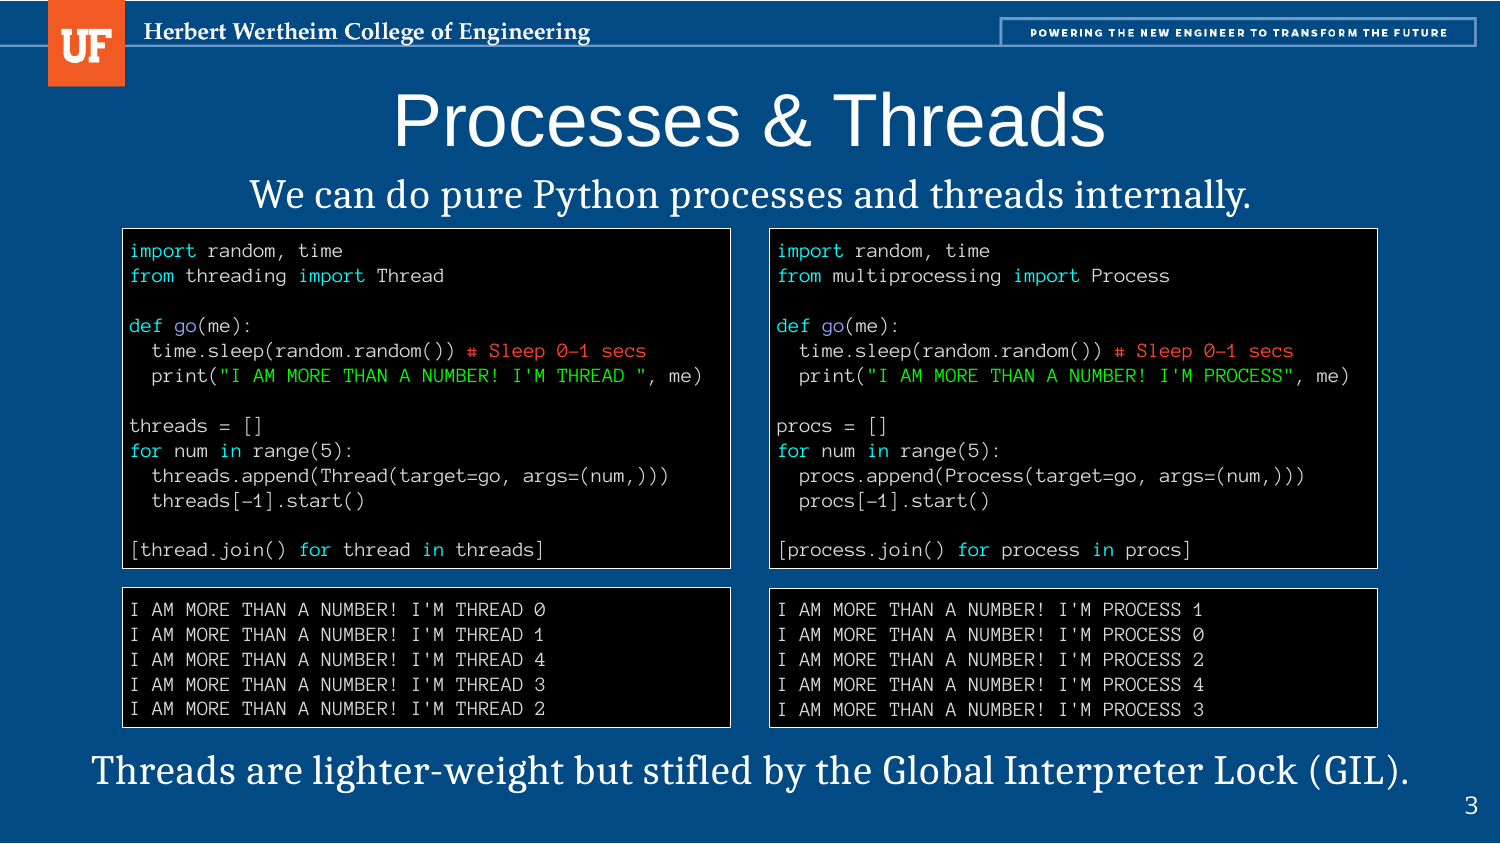

# Processes & Threads
We can do pure Python processes and threads internally.
import random, time
from threading import Thread

def go(me):
  time.sleep(random.random()) # Sleep 0-1 secs
  print("I AM MORE THAN A NUMBER! I'M THREAD ", me)

threads = []
for num in range(5):
  threads.append(Thread(target=go, args=(num,)))
  threads[-1].start()

[thread.join() for thread in threads]
import random, time
from multiprocessing import Process

def go(me):
  time.sleep(random.random()) # Sleep 0-1 secs
  print("I AM MORE THAN A NUMBER! I'M PROCESS", me)

procs = []
for num in range(5):
  procs.append(Process(target=go, args=(num,)))
  procs[-1].start()

[process.join() for process in procs]
I AM MORE THAN A NUMBER! I'M THREAD 0
I AM MORE THAN A NUMBER! I'M THREAD 1
I AM MORE THAN A NUMBER! I'M THREAD 4
I AM MORE THAN A NUMBER! I'M THREAD 3
I AM MORE THAN A NUMBER! I'M THREAD 2
I AM MORE THAN A NUMBER! I'M PROCESS 1
I AM MORE THAN A NUMBER! I'M PROCESS 0
I AM MORE THAN A NUMBER! I'M PROCESS 2
I AM MORE THAN A NUMBER! I'M PROCESS 4
I AM MORE THAN A NUMBER! I'M PROCESS 3
Threads are lighter-weight but stifled by the Global Interpreter Lock (GIL).
3